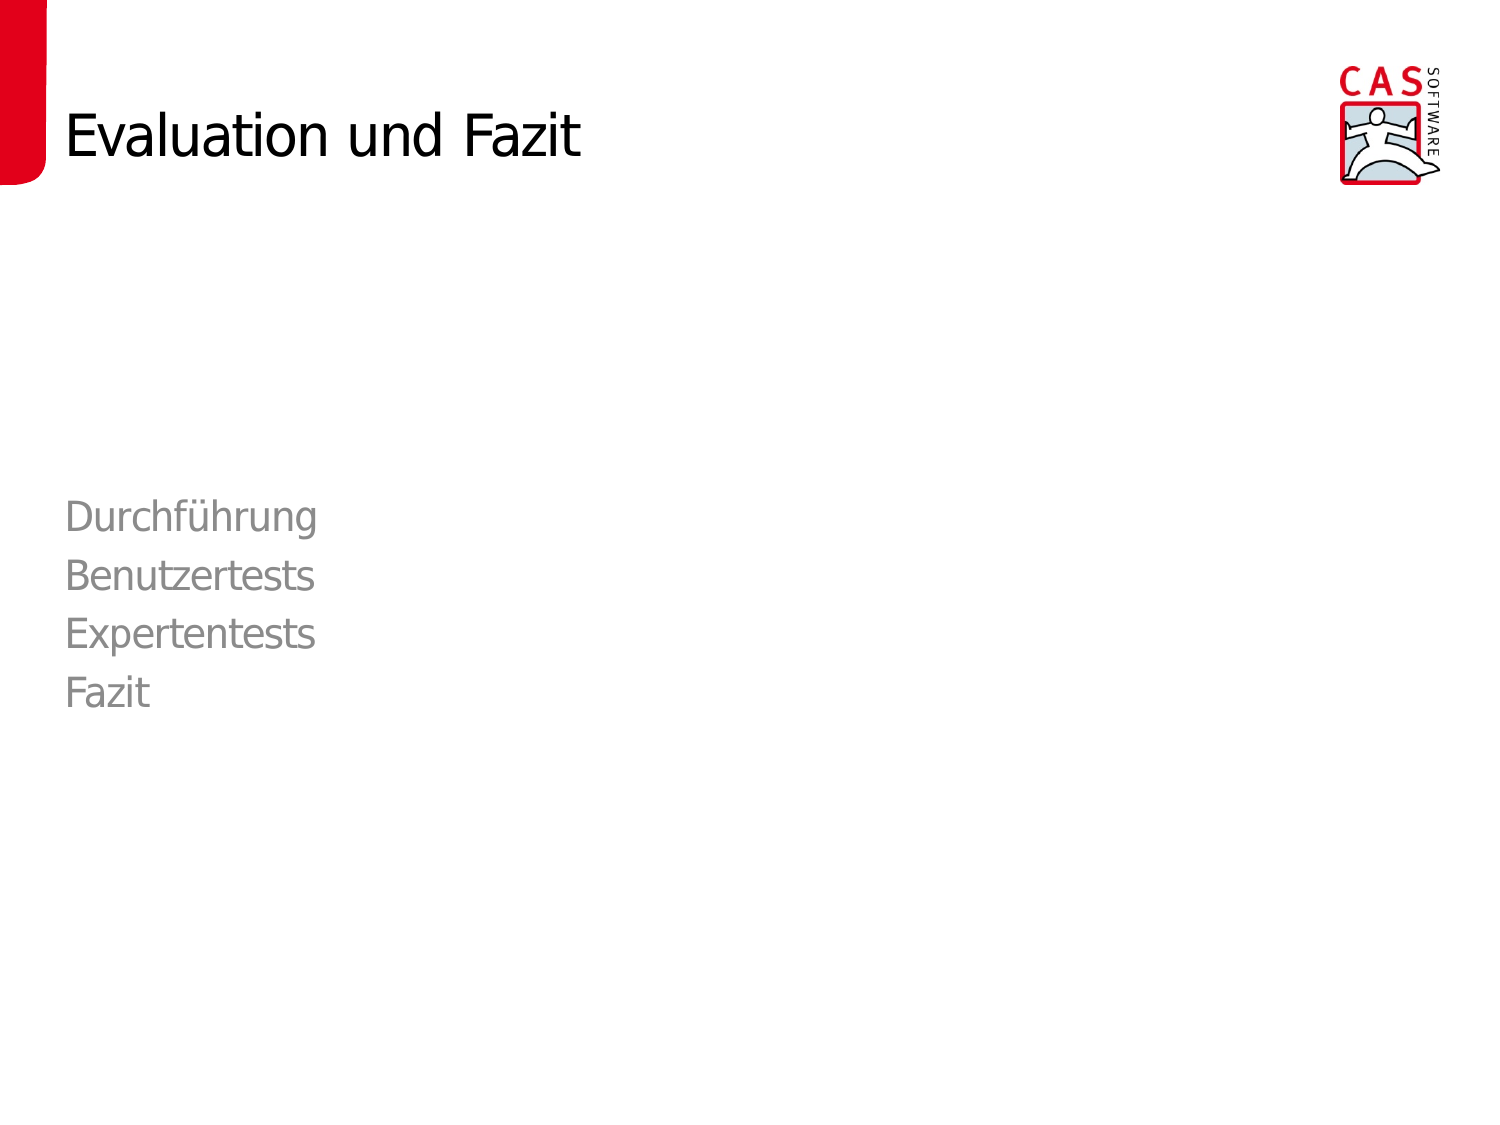

# Evaluation und Fazit
Durchführung
Benutzertests
Expertentests
Fazit